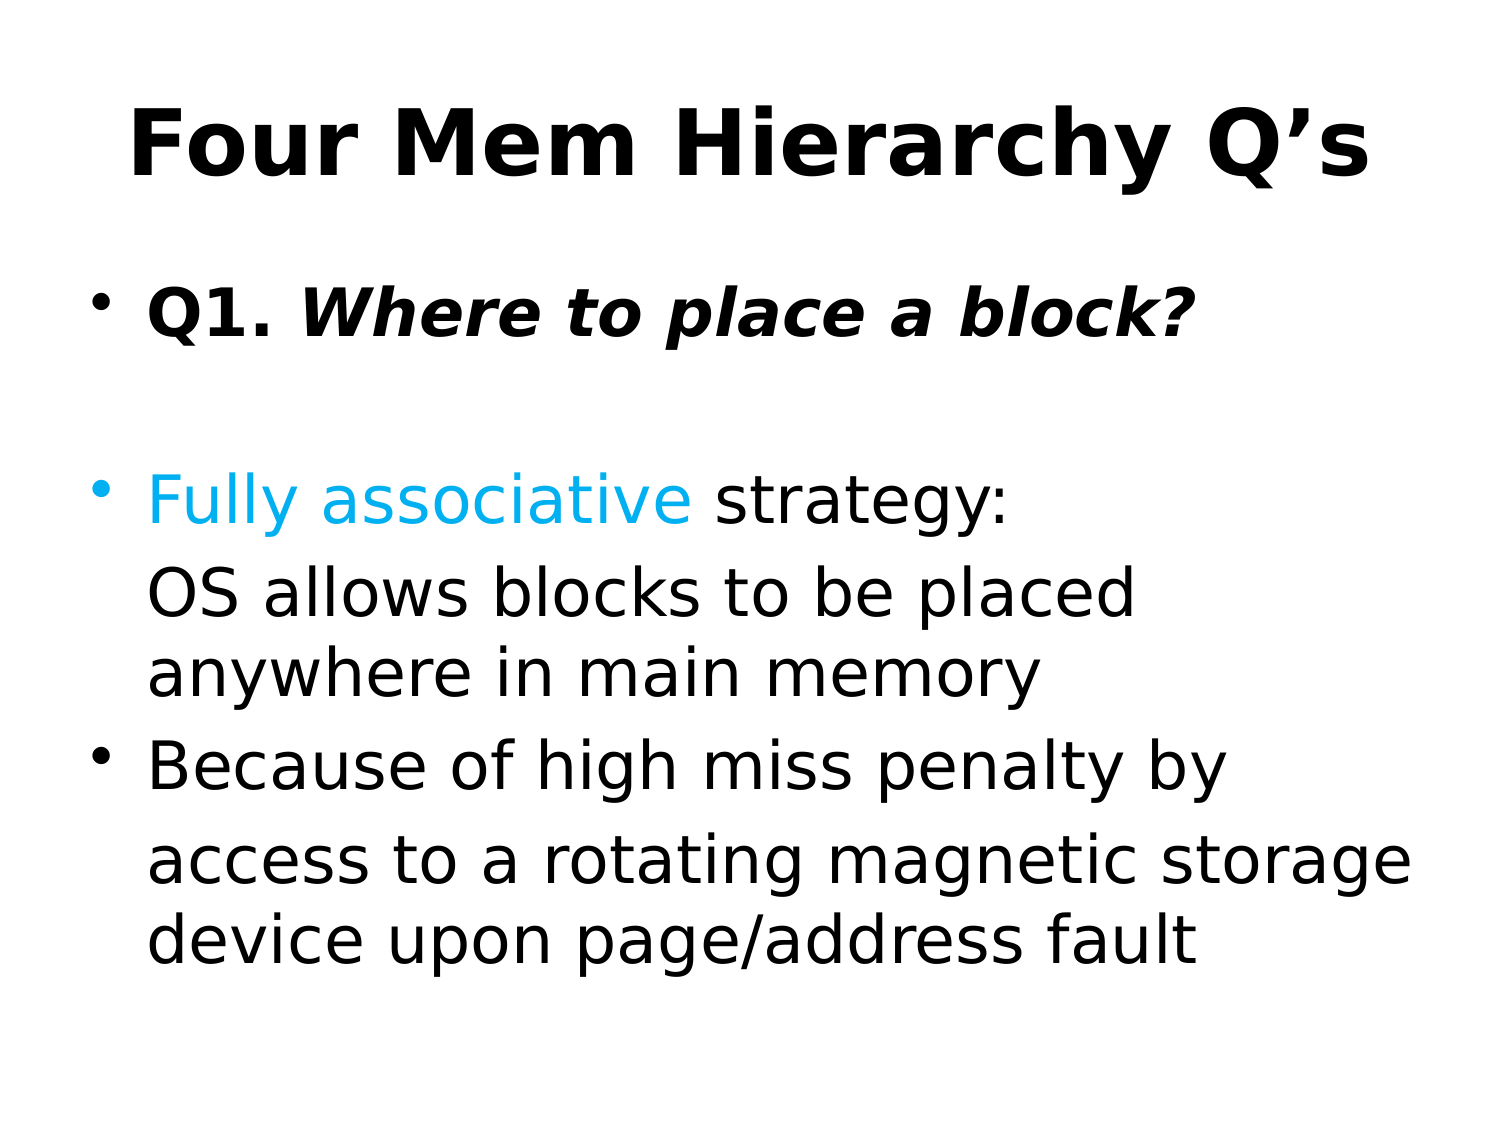

# Four Mem Hierarchy Q’s
Q1. Where to place a block?

Fully associative strategy:
	OS allows blocks to be placed anywhere in main memory
Because of high miss penalty by
	access to a rotating magnetic storage device upon page/address fault